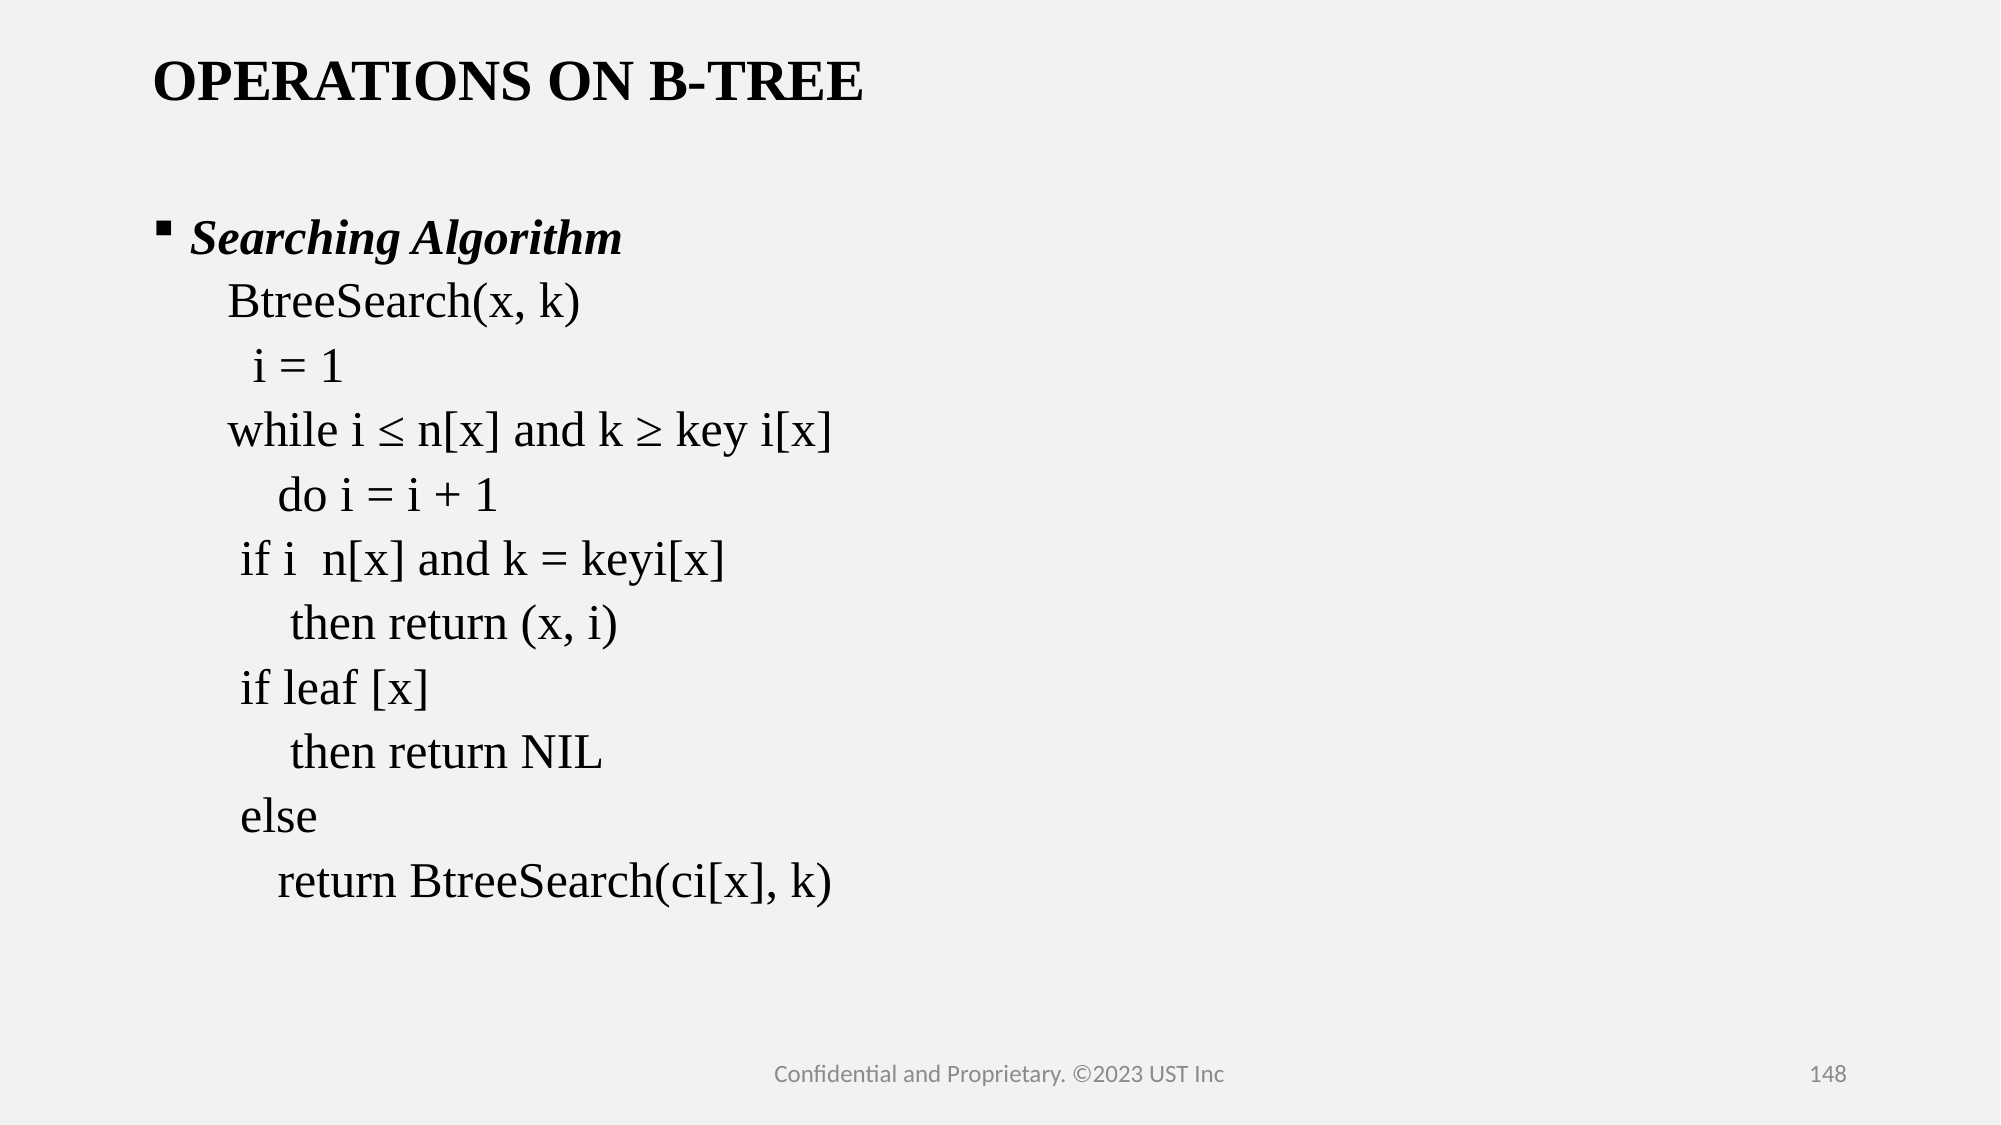

# OPERATIONS ON B-TREE
Searching Algorithm
BtreeSearch(x, k)
  i = 1
while i ≤ n[x] and k ≥ key i[x]
    do i = i + 1
 if i  n[x] and k = keyi[x]
     then return (x, i)
 if leaf [x]
     then return NIL
 else
    return BtreeSearch(ci[x], k)

Confidential and Proprietary. ©2023 UST Inc
148